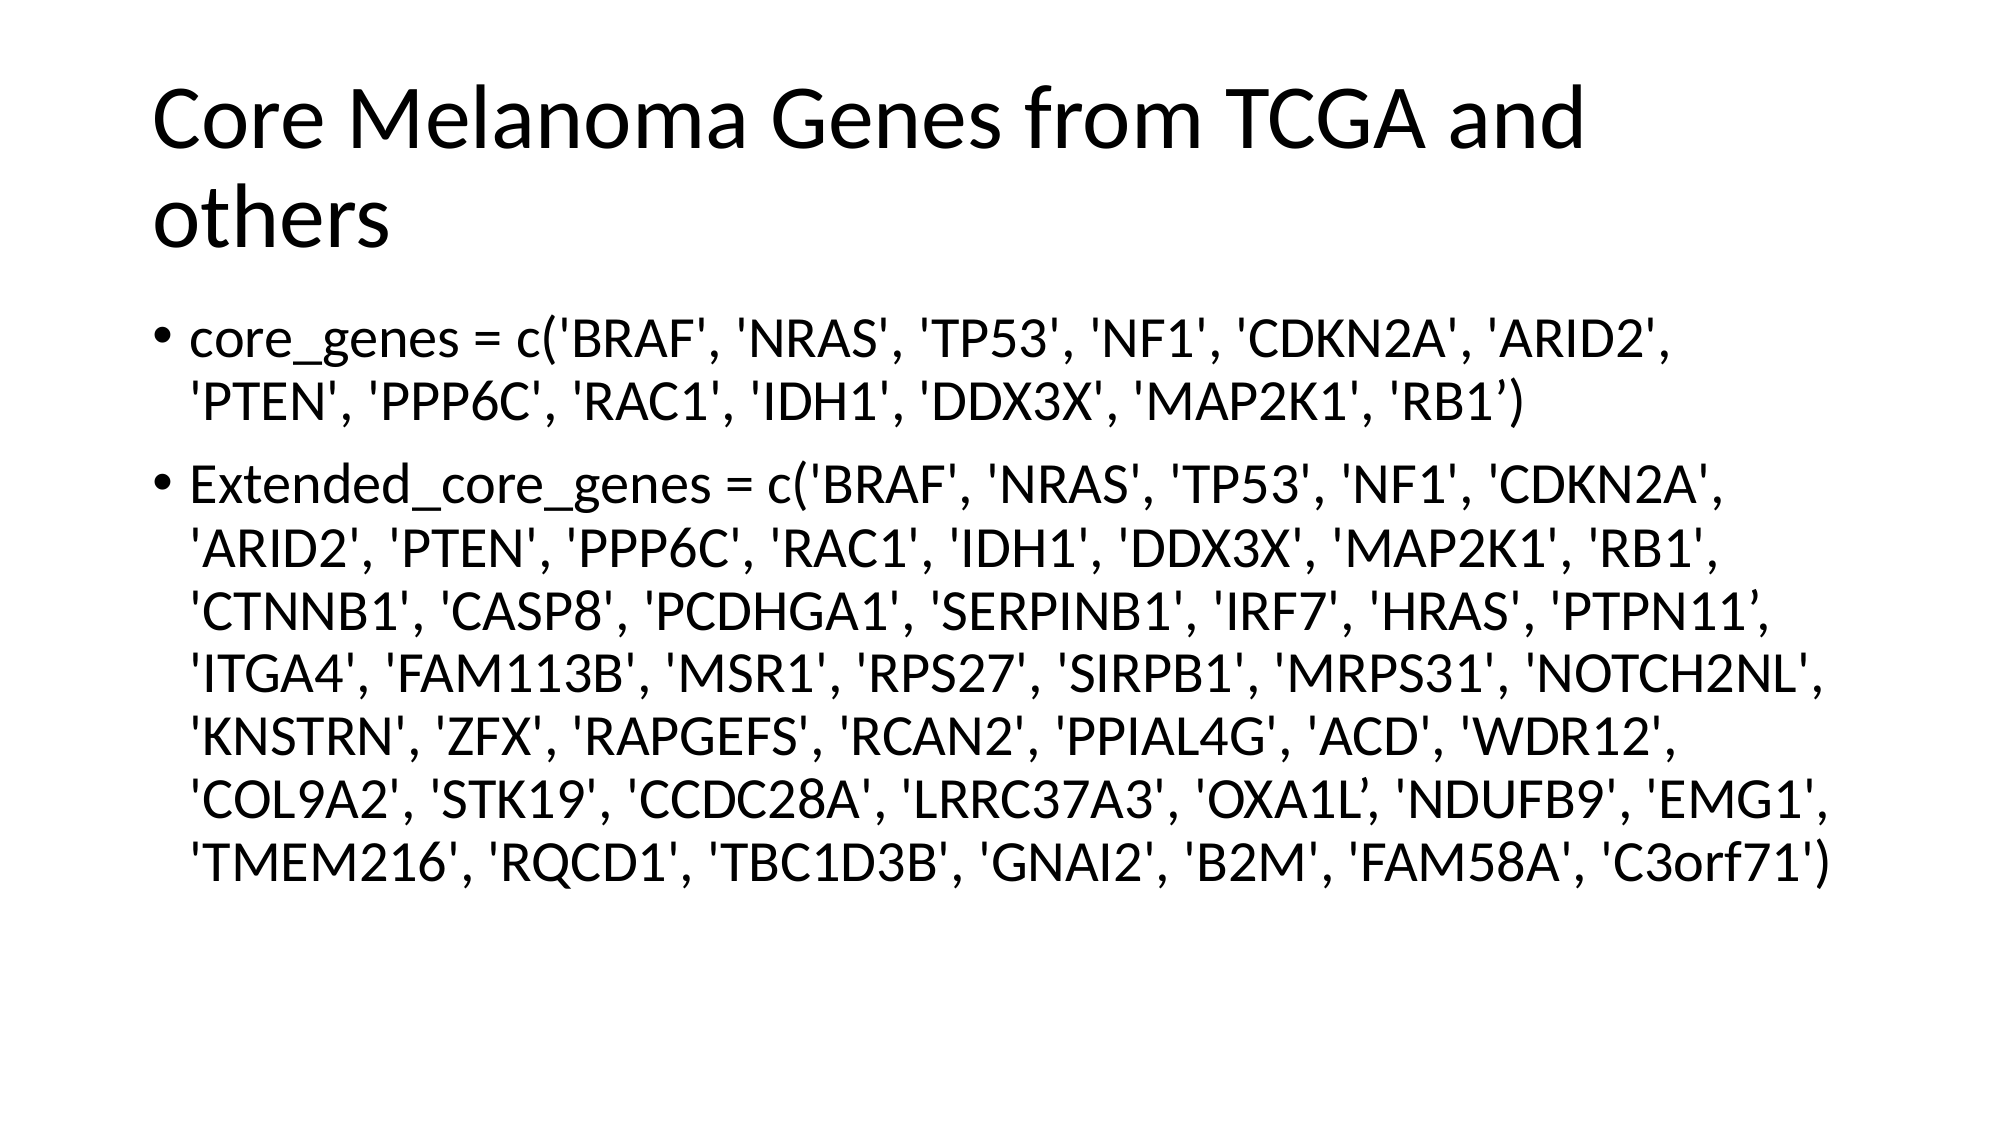

# Core Melanoma Genes from TCGA and others
core_genes = c('BRAF', 'NRAS', 'TP53', 'NF1', 'CDKN2A', 'ARID2', 'PTEN', 'PPP6C', 'RAC1', 'IDH1', 'DDX3X', 'MAP2K1', 'RB1’)
Extended_core_genes = c('BRAF', 'NRAS', 'TP53', 'NF1', 'CDKN2A', 'ARID2', 'PTEN', 'PPP6C', 'RAC1', 'IDH1', 'DDX3X', 'MAP2K1', 'RB1', 'CTNNB1', 'CASP8', 'PCDHGA1', 'SERPINB1', 'IRF7', 'HRAS', 'PTPN11’, 'ITGA4', 'FAM113B', 'MSR1', 'RPS27', 'SIRPB1', 'MRPS31', 'NOTCH2NL', 'KNSTRN', 'ZFX', 'RAPGEFS', 'RCAN2', 'PPIAL4G', 'ACD', 'WDR12', 'COL9A2', 'STK19', 'CCDC28A', 'LRRC37A3', 'OXA1L’, 'NDUFB9', 'EMG1', 'TMEM216', 'RQCD1', 'TBC1D3B', 'GNAI2', 'B2M', 'FAM58A', 'C3orf71')